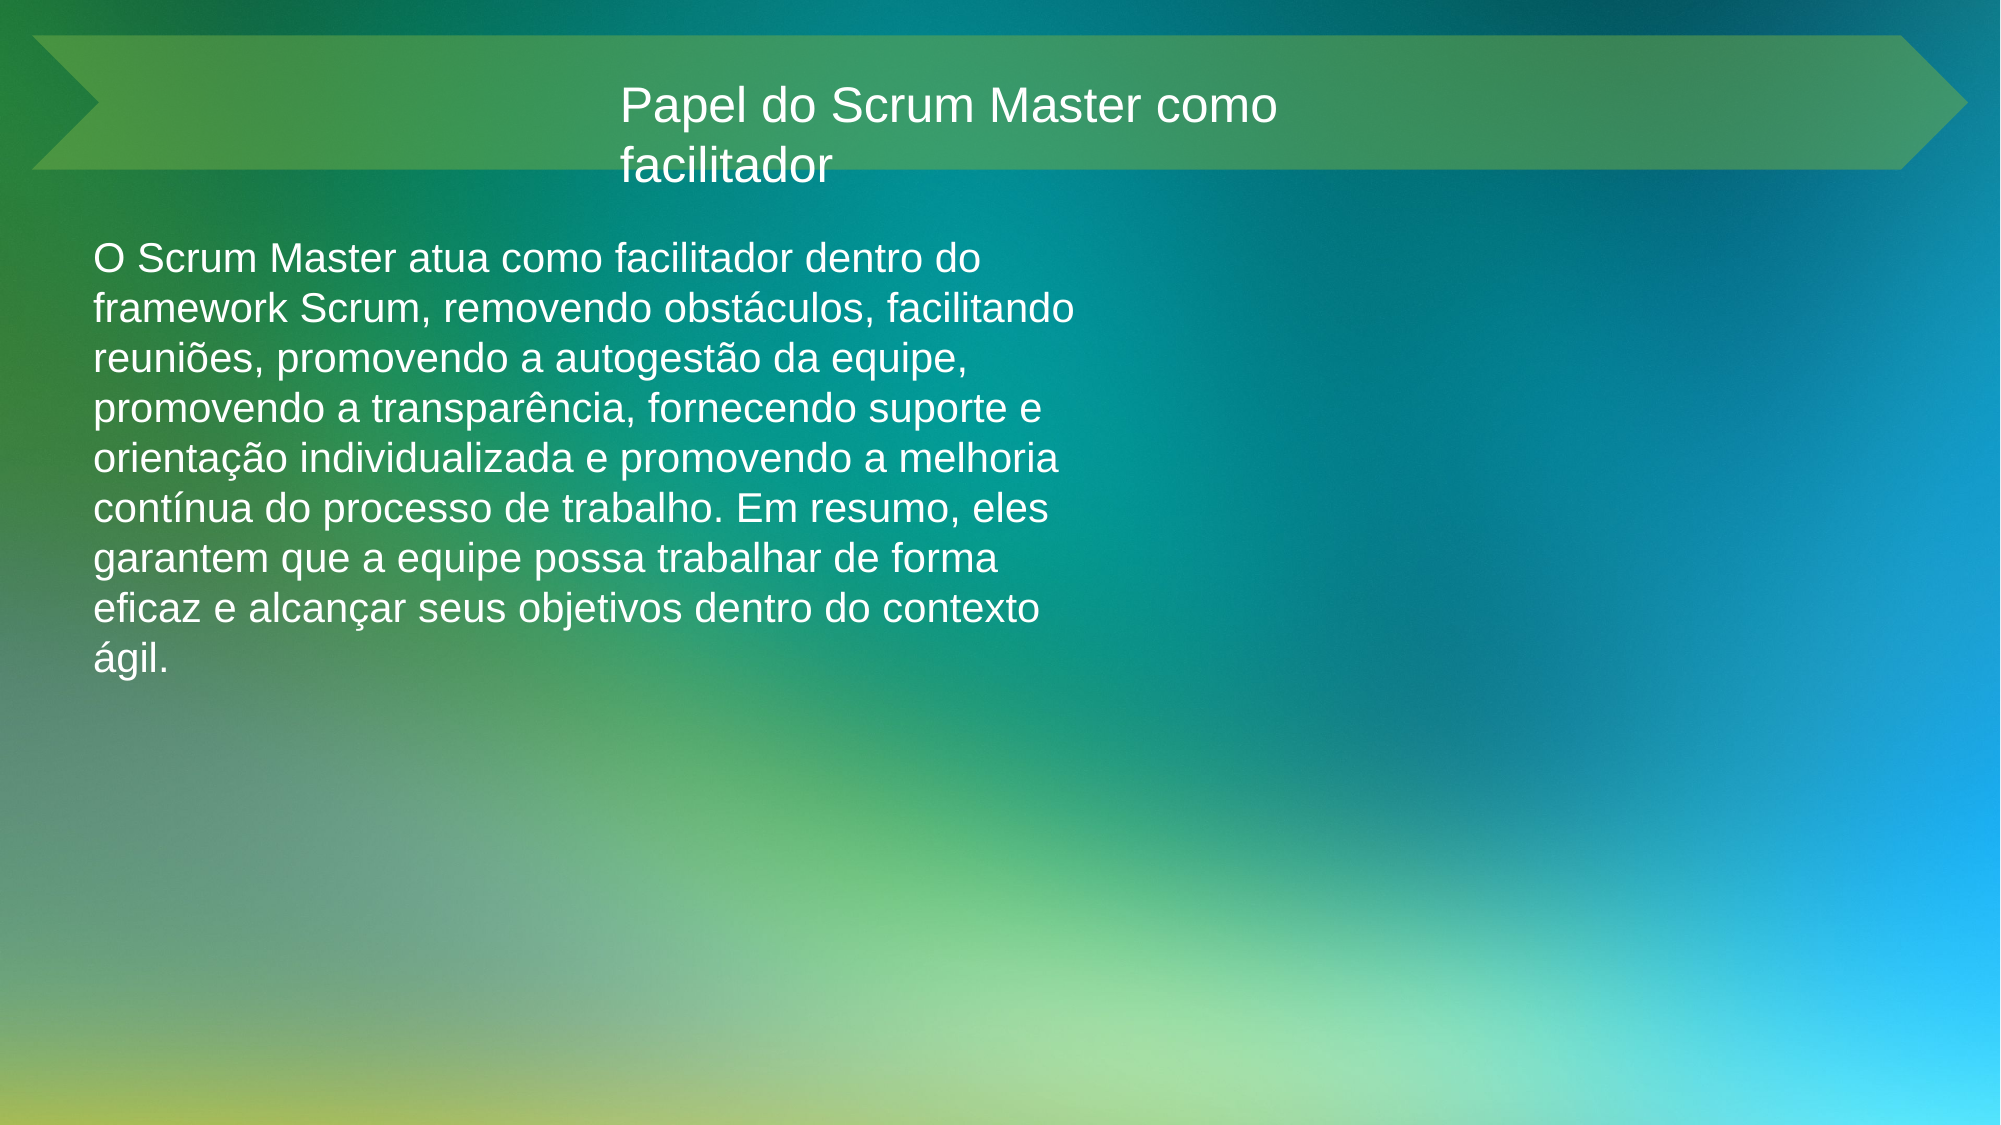

Papel do Scrum Master como facilitador
O Scrum Master atua como facilitador dentro do framework Scrum, removendo obstáculos, facilitando reuniões, promovendo a autogestão da equipe, promovendo a transparência, fornecendo suporte e orientação individualizada e promovendo a melhoria contínua do processo de trabalho. Em resumo, eles garantem que a equipe possa trabalhar de forma eficaz e alcançar seus objetivos dentro do contexto ágil.